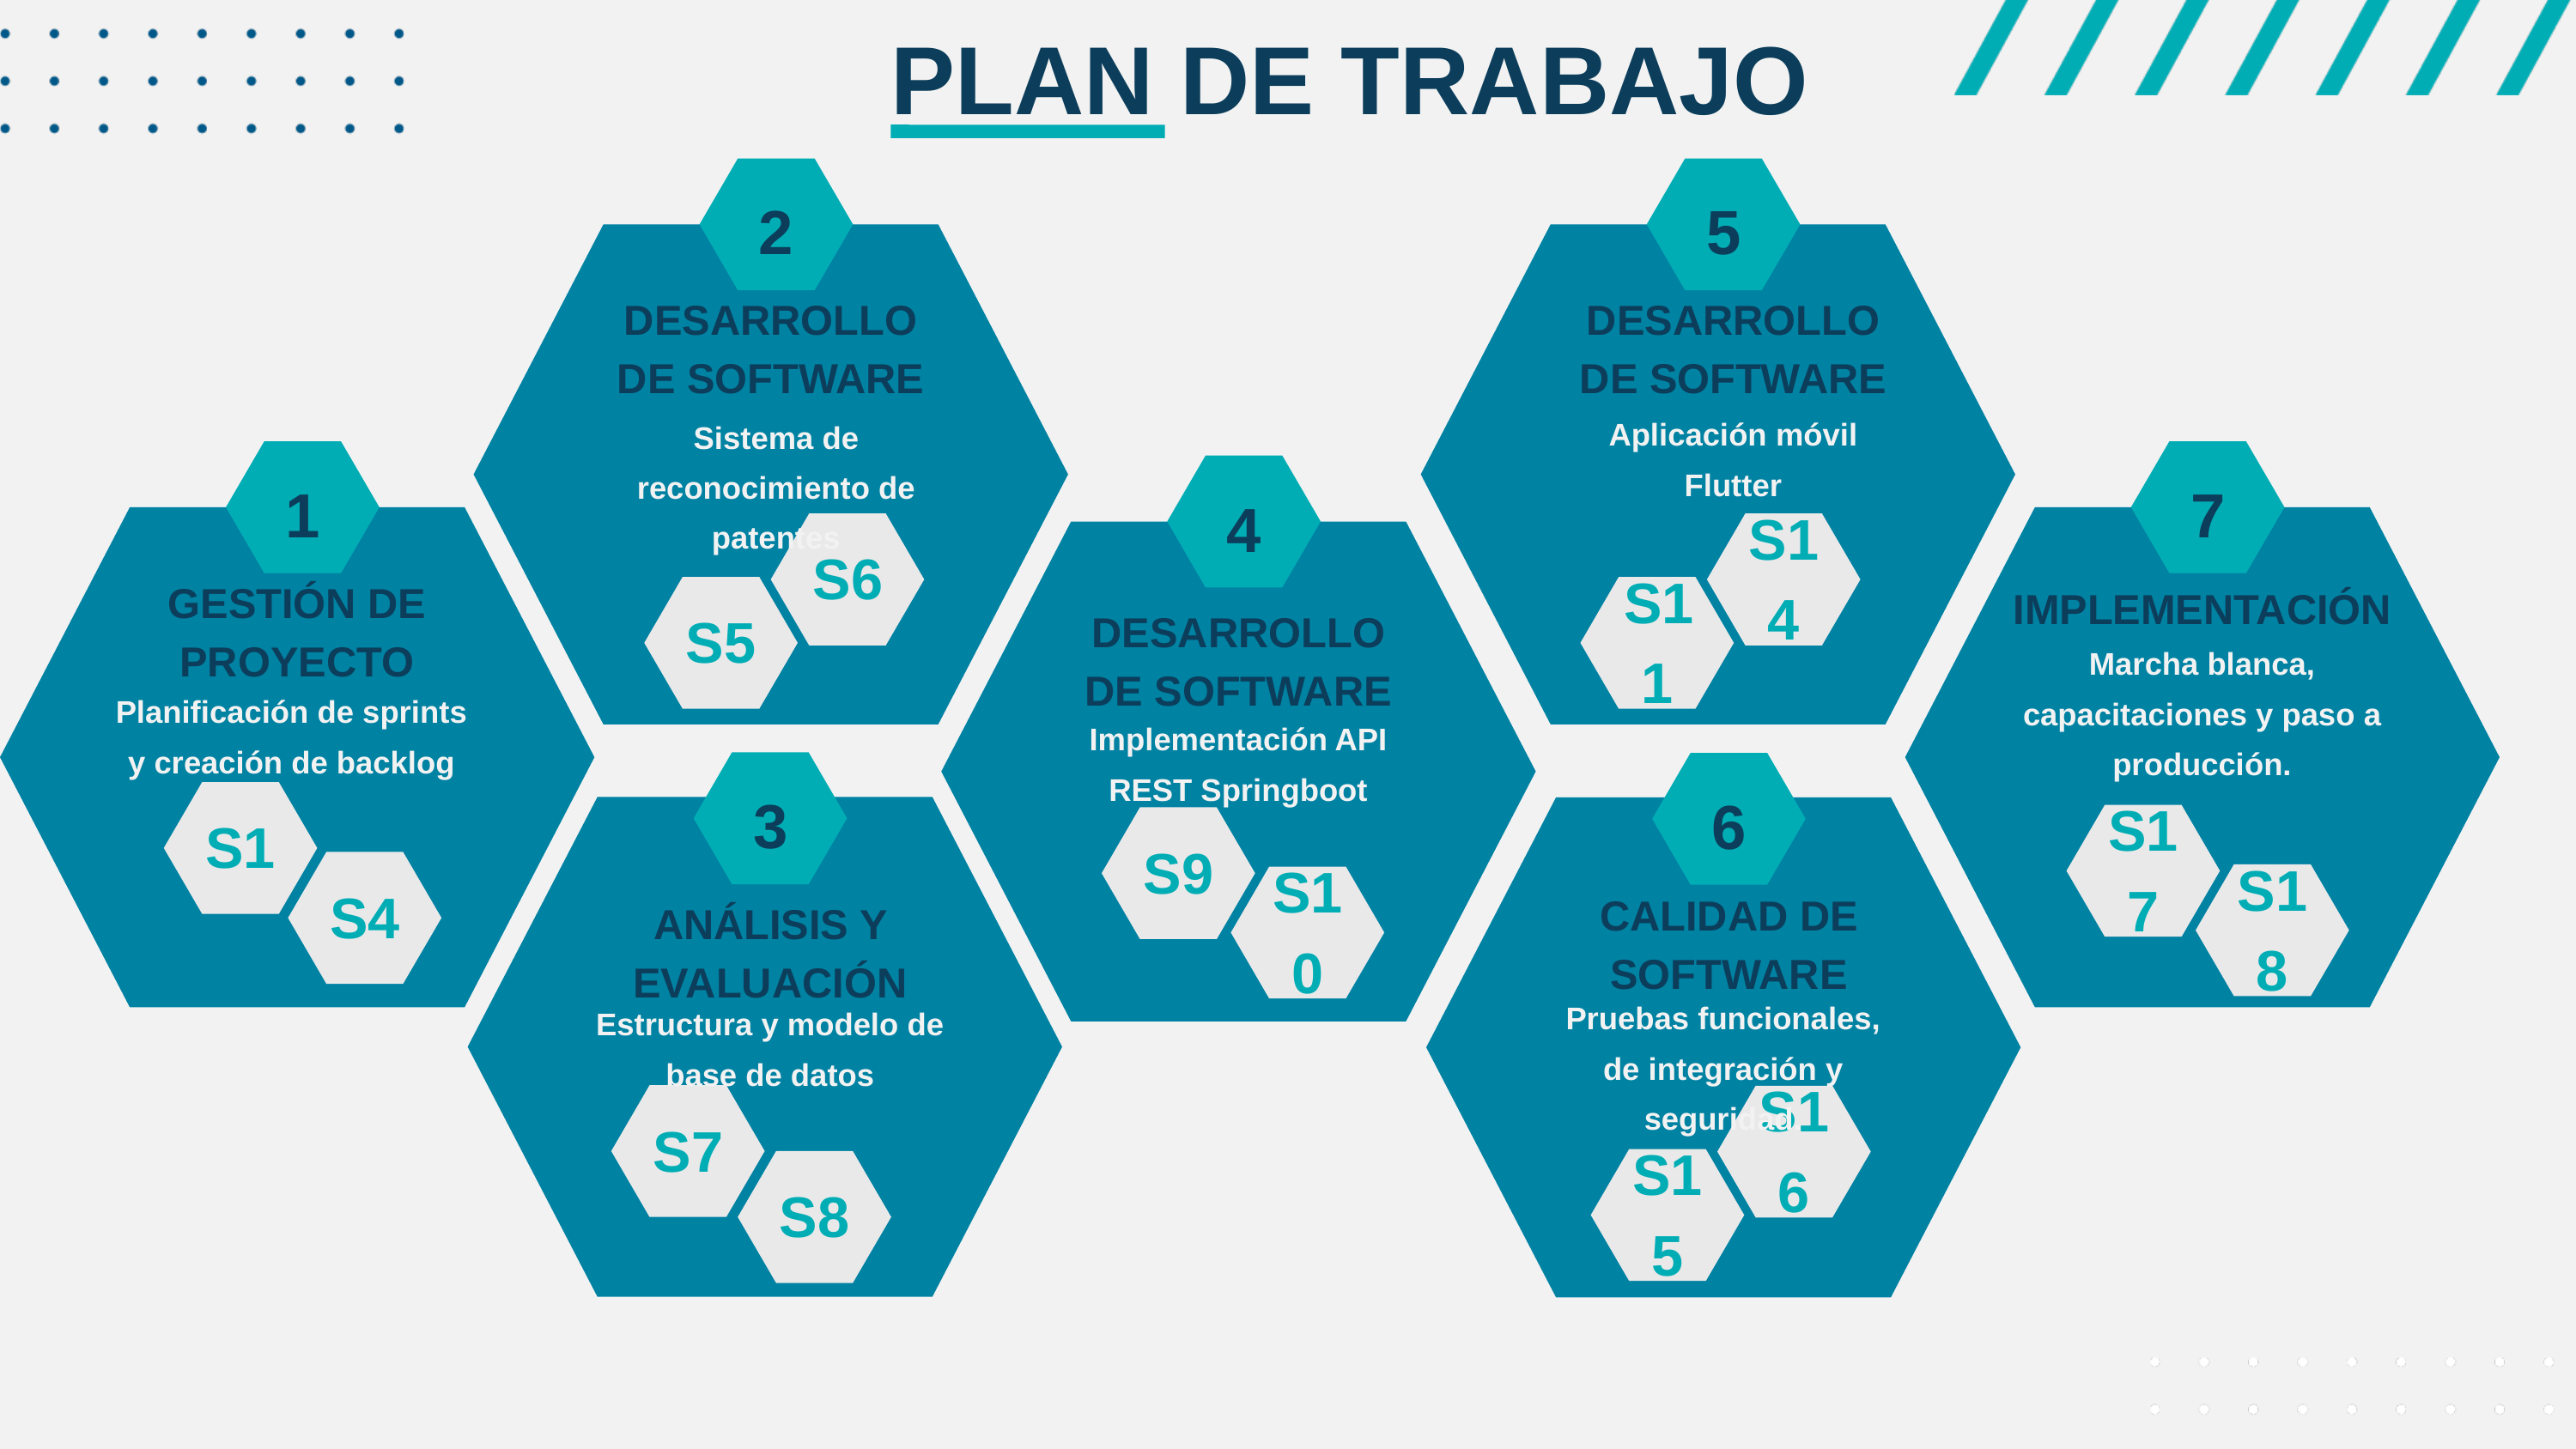

PLAN DE TRABAJO

2

DESARROLLO DE SOFTWARE
Sistema de reconocimiento de patentes

S6

S5

5

DESARROLLO DE SOFTWARE
Aplicación móvil Flutter

S14

S11

1

GESTIÓN DE PROYECTO
Planificación de sprints y creación de backlog

S1

S4

7

IMPLEMENTACIÓN
Marcha blanca, capacitaciones y paso a producción.

S17

S18

4

DESARROLLO DE SOFTWARE

Implementación API REST Springboot

S9

S10

3

ANÁLISIS Y EVALUACIÓN
Estructura y modelo de base de datos

S7

S8

6

CALIDAD DE SOFTWARE
Pruebas funcionales, de integración y seguridad.

S16

S15